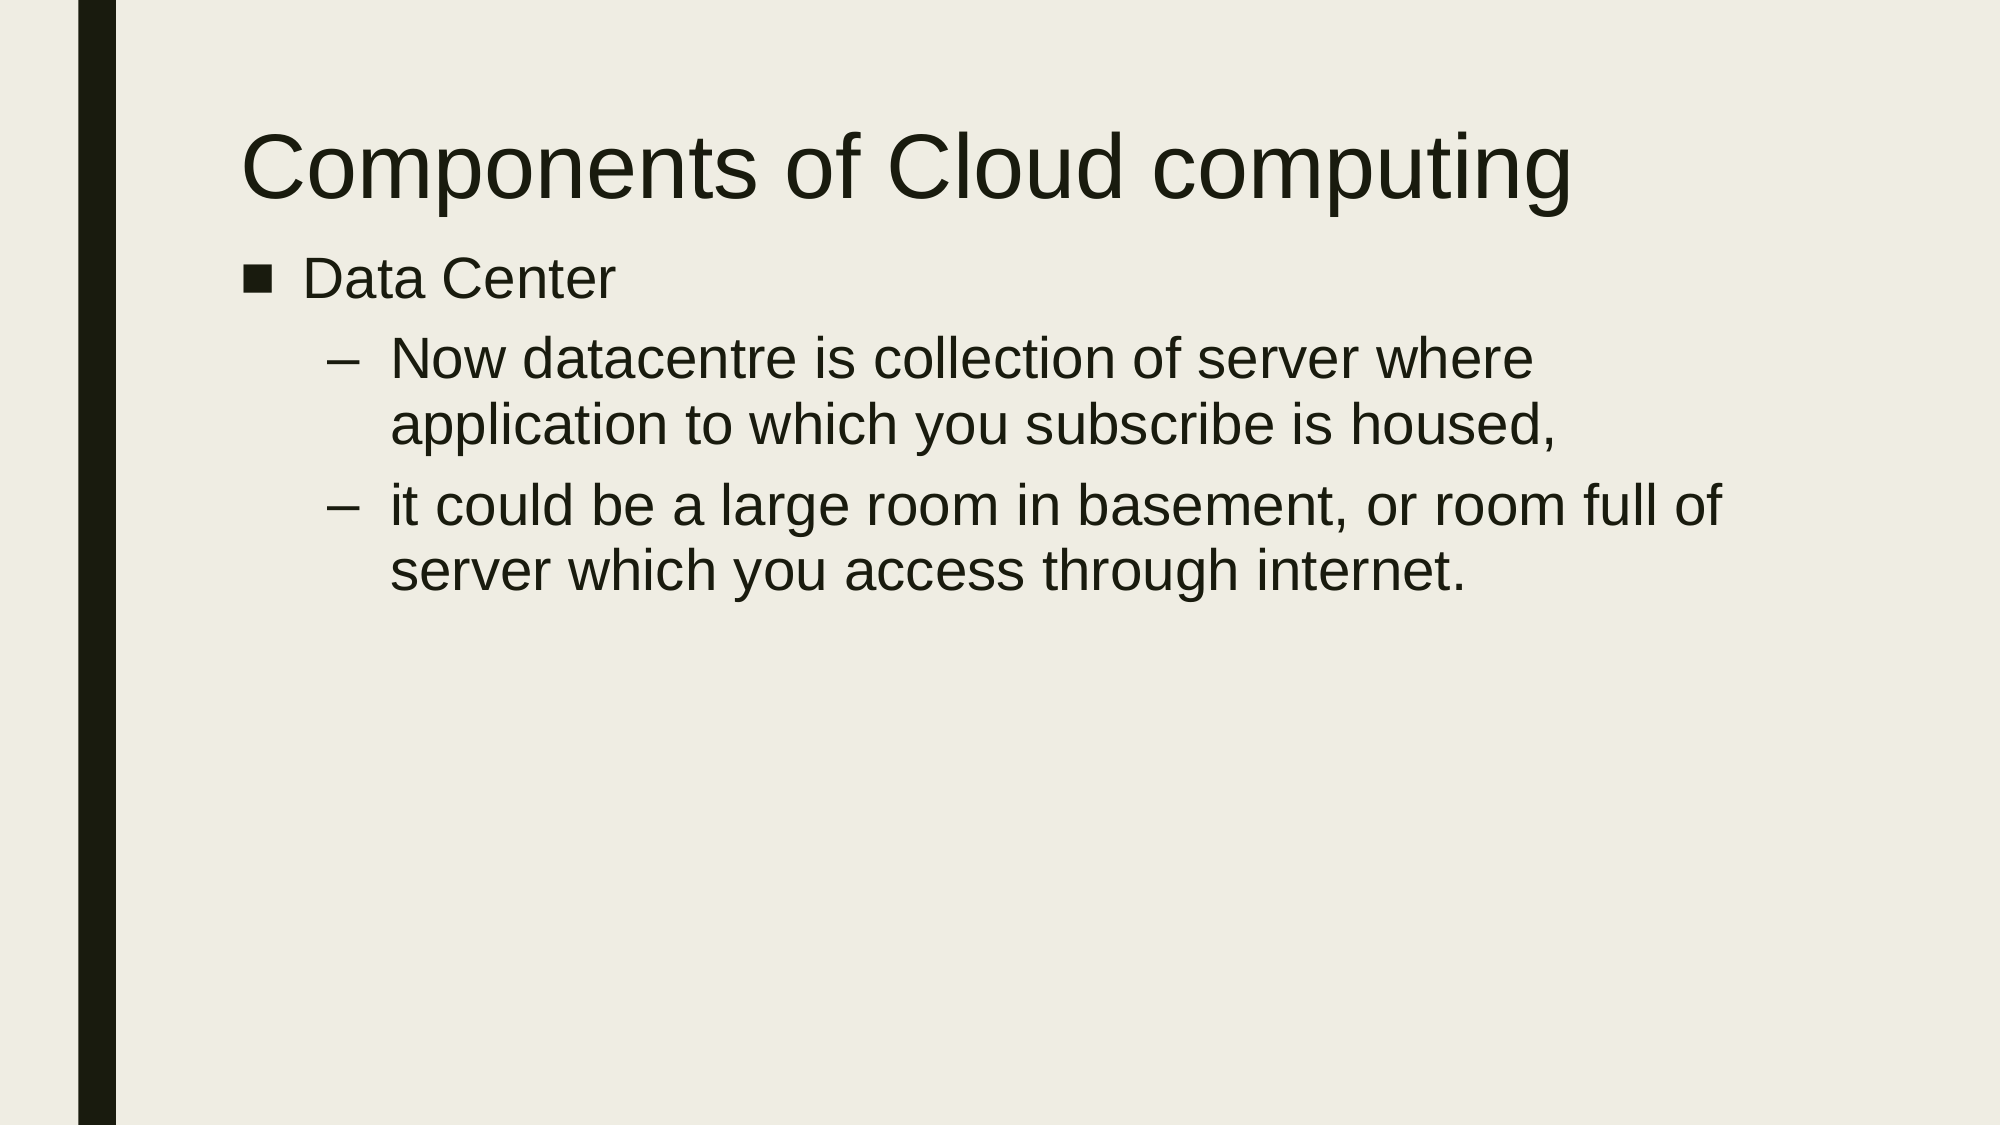

# Components of Cloud computing
Data Center
Now datacentre is collection of server where application to which you subscribe is housed,
it could be a large room in basement, or room full of server which you access through internet.